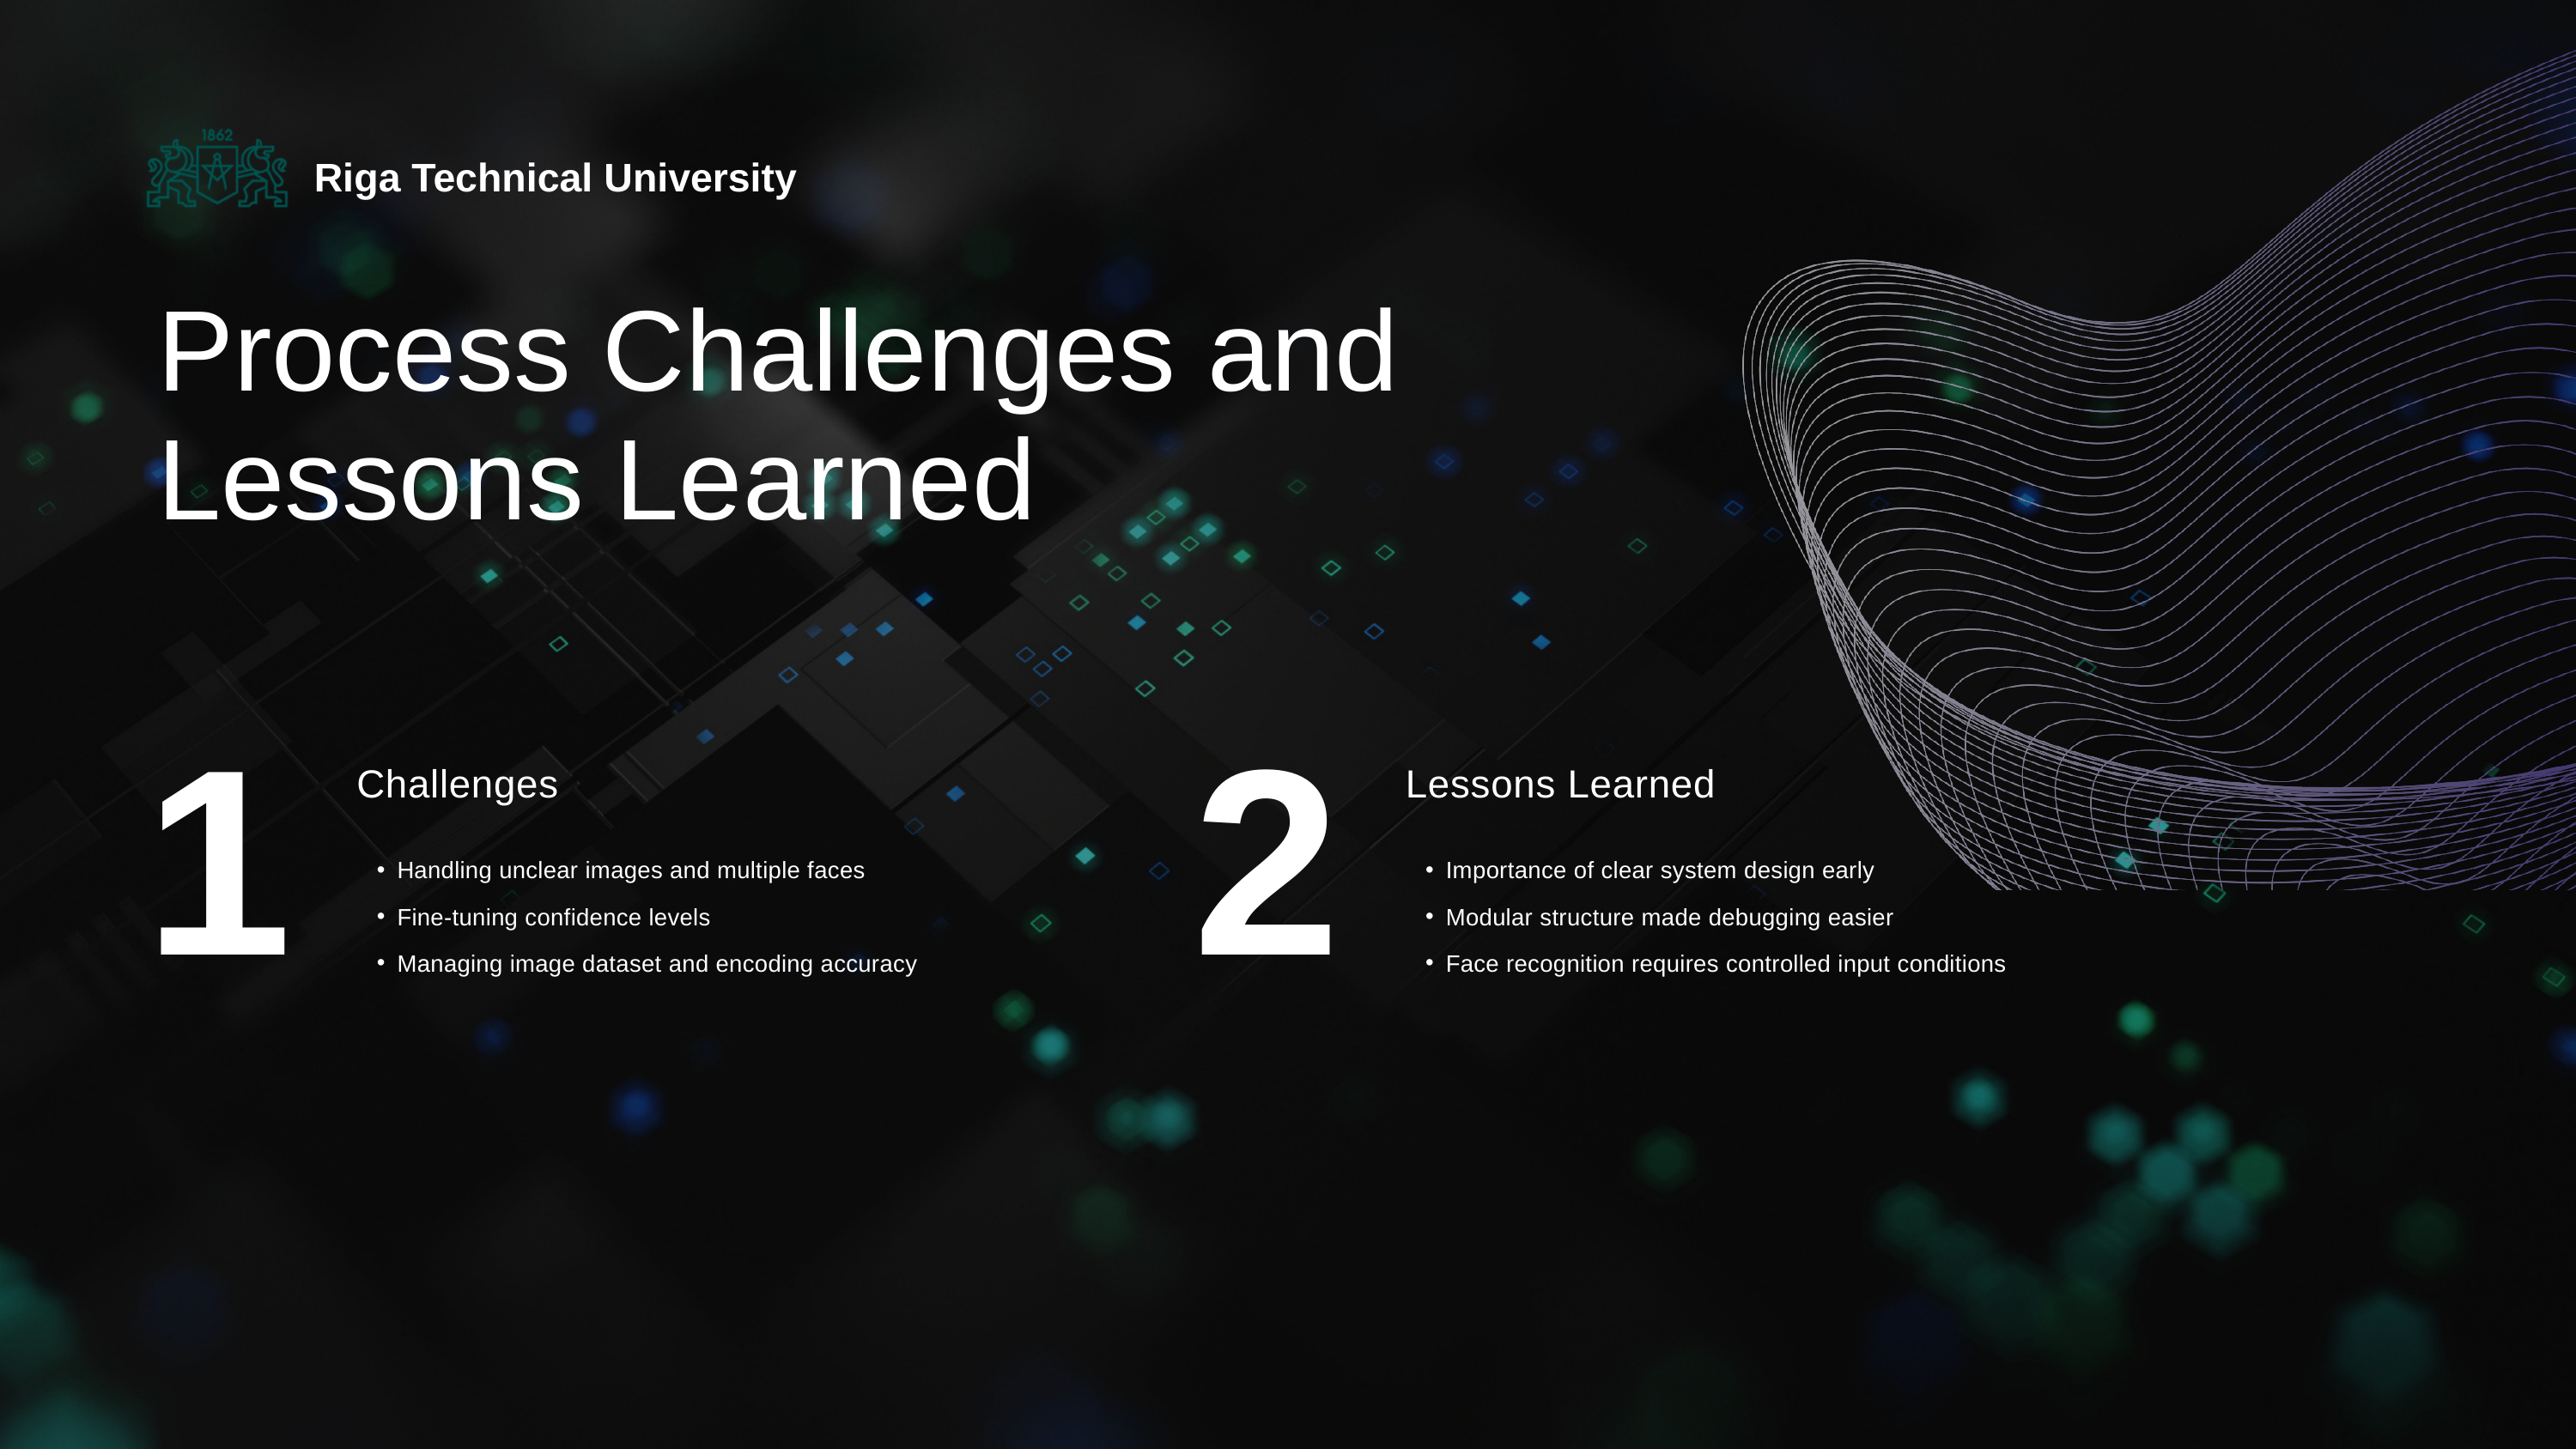

Riga Technical University
Process Challenges and Lessons Learned
1
2
Challenges
Lessons Learned
Handling unclear images and multiple faces
Fine-tuning confidence levels
Managing image dataset and encoding accuracy
Importance of clear system design early
Modular structure made debugging easier
Face recognition requires controlled input conditions